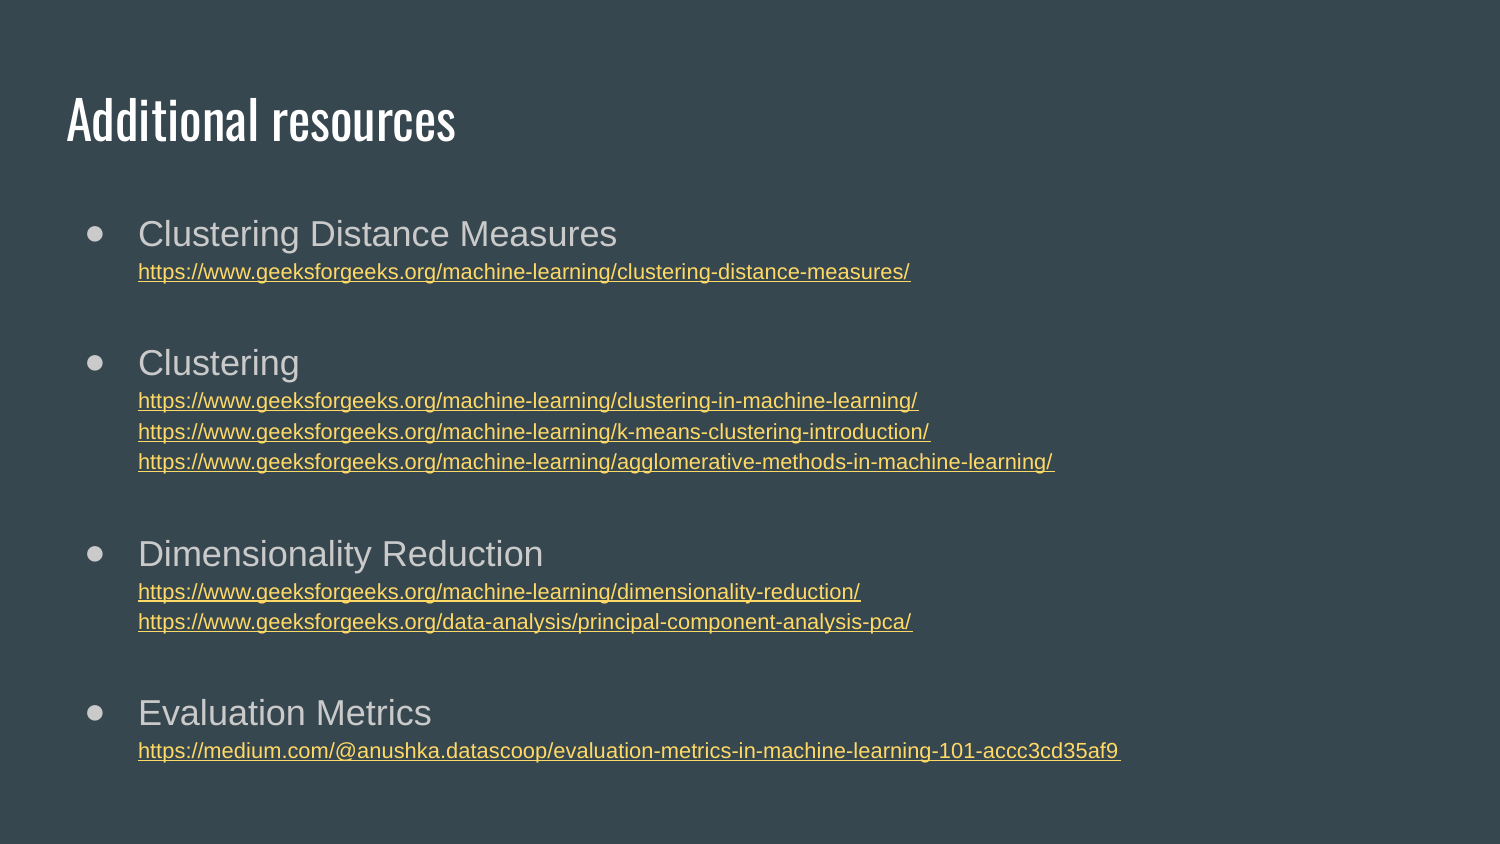

# Additional resources
Clustering Distance Measures
https://www.geeksforgeeks.org/machine-learning/clustering-distance-measures/

Clustering
https://www.geeksforgeeks.org/machine-learning/clustering-in-machine-learning/
https://www.geeksforgeeks.org/machine-learning/k-means-clustering-introduction/
https://www.geeksforgeeks.org/machine-learning/agglomerative-methods-in-machine-learning/

Dimensionality Reduction
https://www.geeksforgeeks.org/machine-learning/dimensionality-reduction/
https://www.geeksforgeeks.org/data-analysis/principal-component-analysis-pca/

Evaluation Metrics
https://medium.com/@anushka.datascoop/evaluation-metrics-in-machine-learning-101-accc3cd35af9